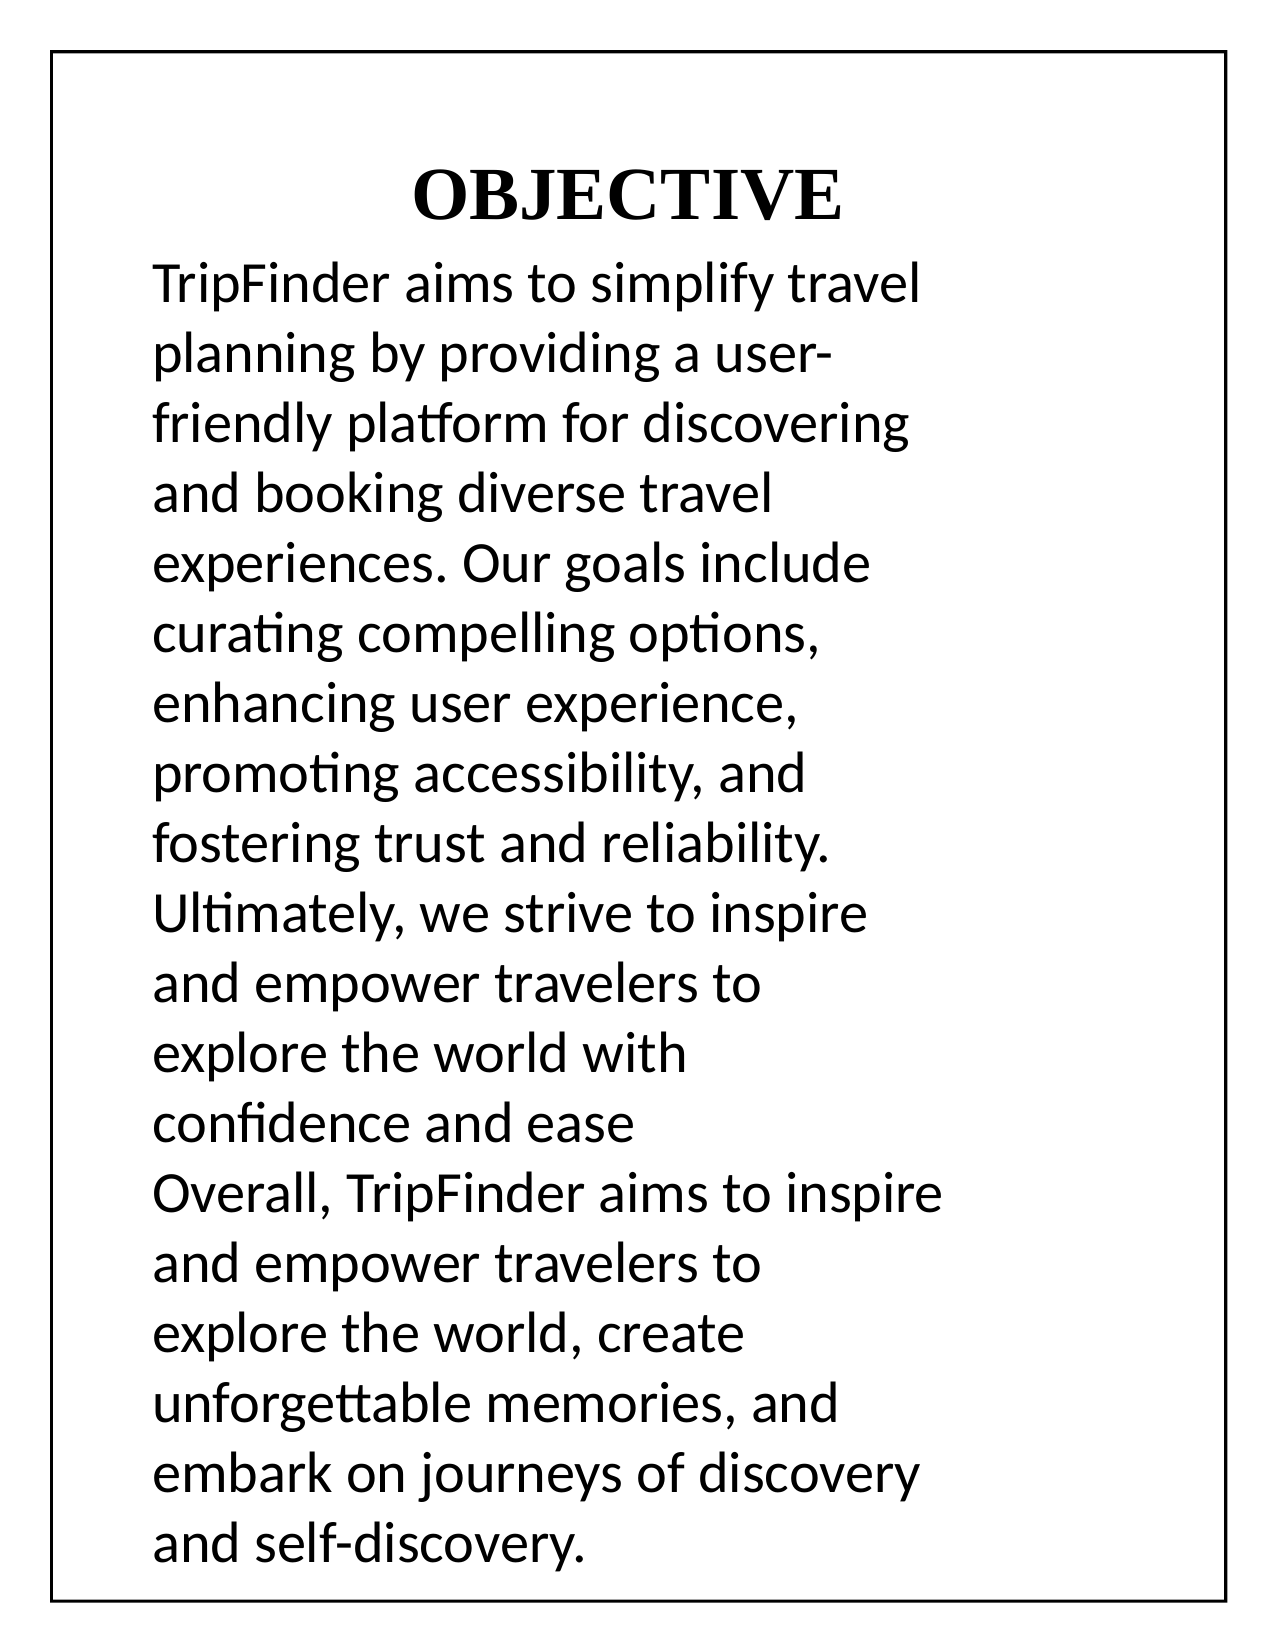

OBJECTIVE
TripFinder aims to simplify travel planning by providing a user-friendly platform for discovering and booking diverse travel experiences. Our goals include curating compelling options, enhancing user experience, promoting accessibility, and fostering trust and reliability. Ultimately, we strive to inspire and empower travelers to explore the world with confidence and ease
Overall, TripFinder aims to inspire and empower travelers to explore the world, create unforgettable memories, and embark on journeys of discovery and self-discovery.